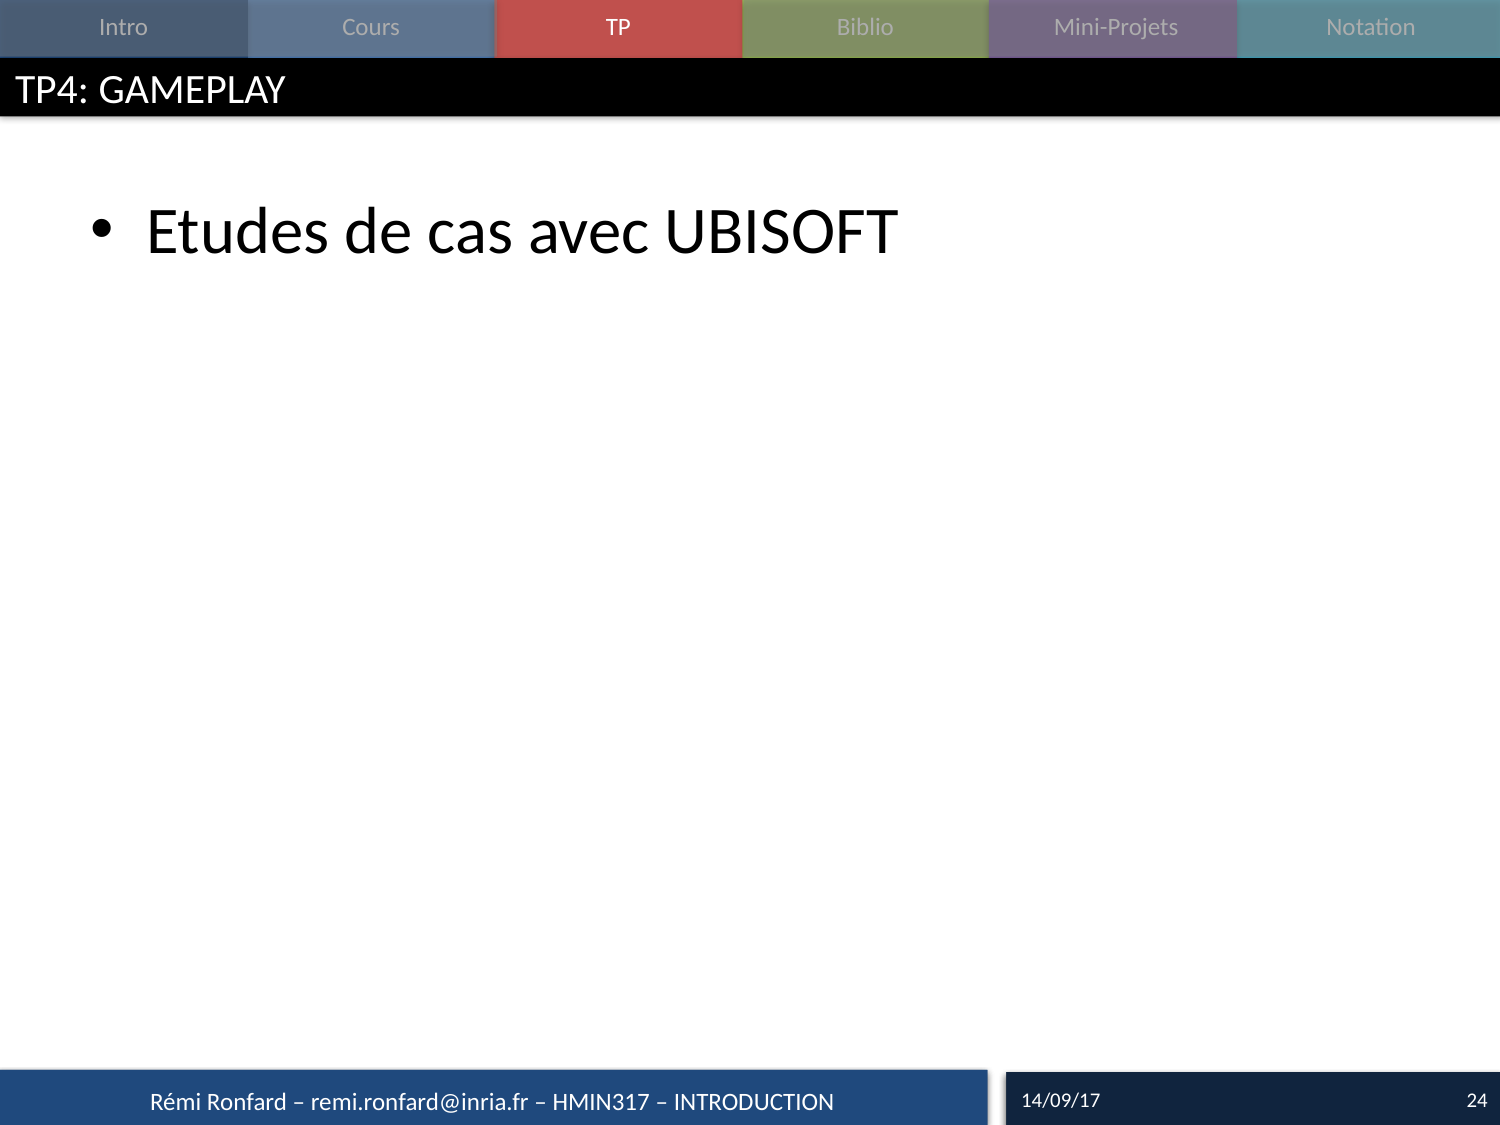

# TP4: GAMEPLAY
Etudes de cas avec UBISOFT
14/09/17
24
Rémi Ronfard – remi.ronfard@inria.fr – HMIN317 – INTRODUCTION